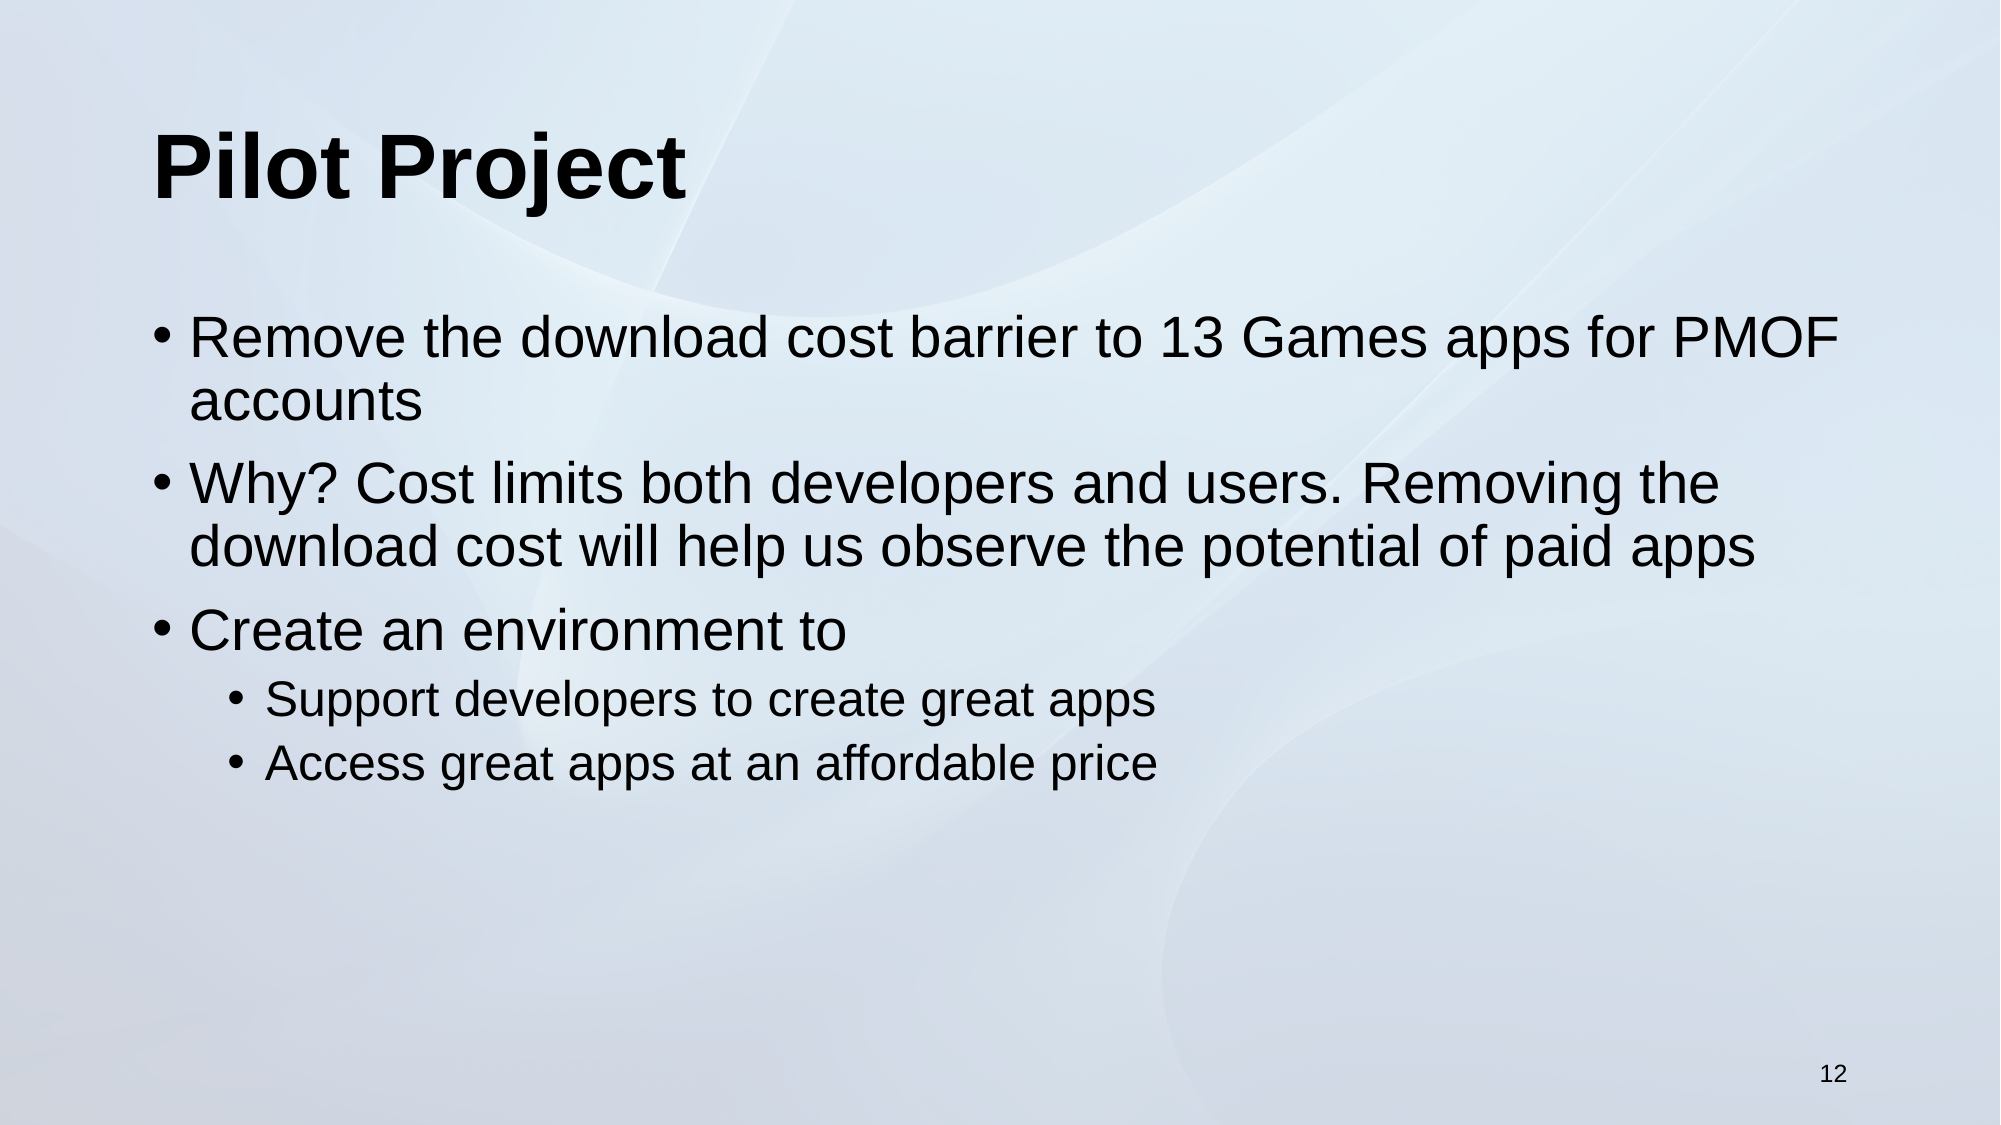

# Pilot Project
Remove the download cost barrier to 13 Games apps for PMOF accounts
Why? Cost limits both developers and users. Removing the download cost will help us observe the potential of paid apps
Create an environment to
Support developers to create great apps
Access great apps at an affordable price
12